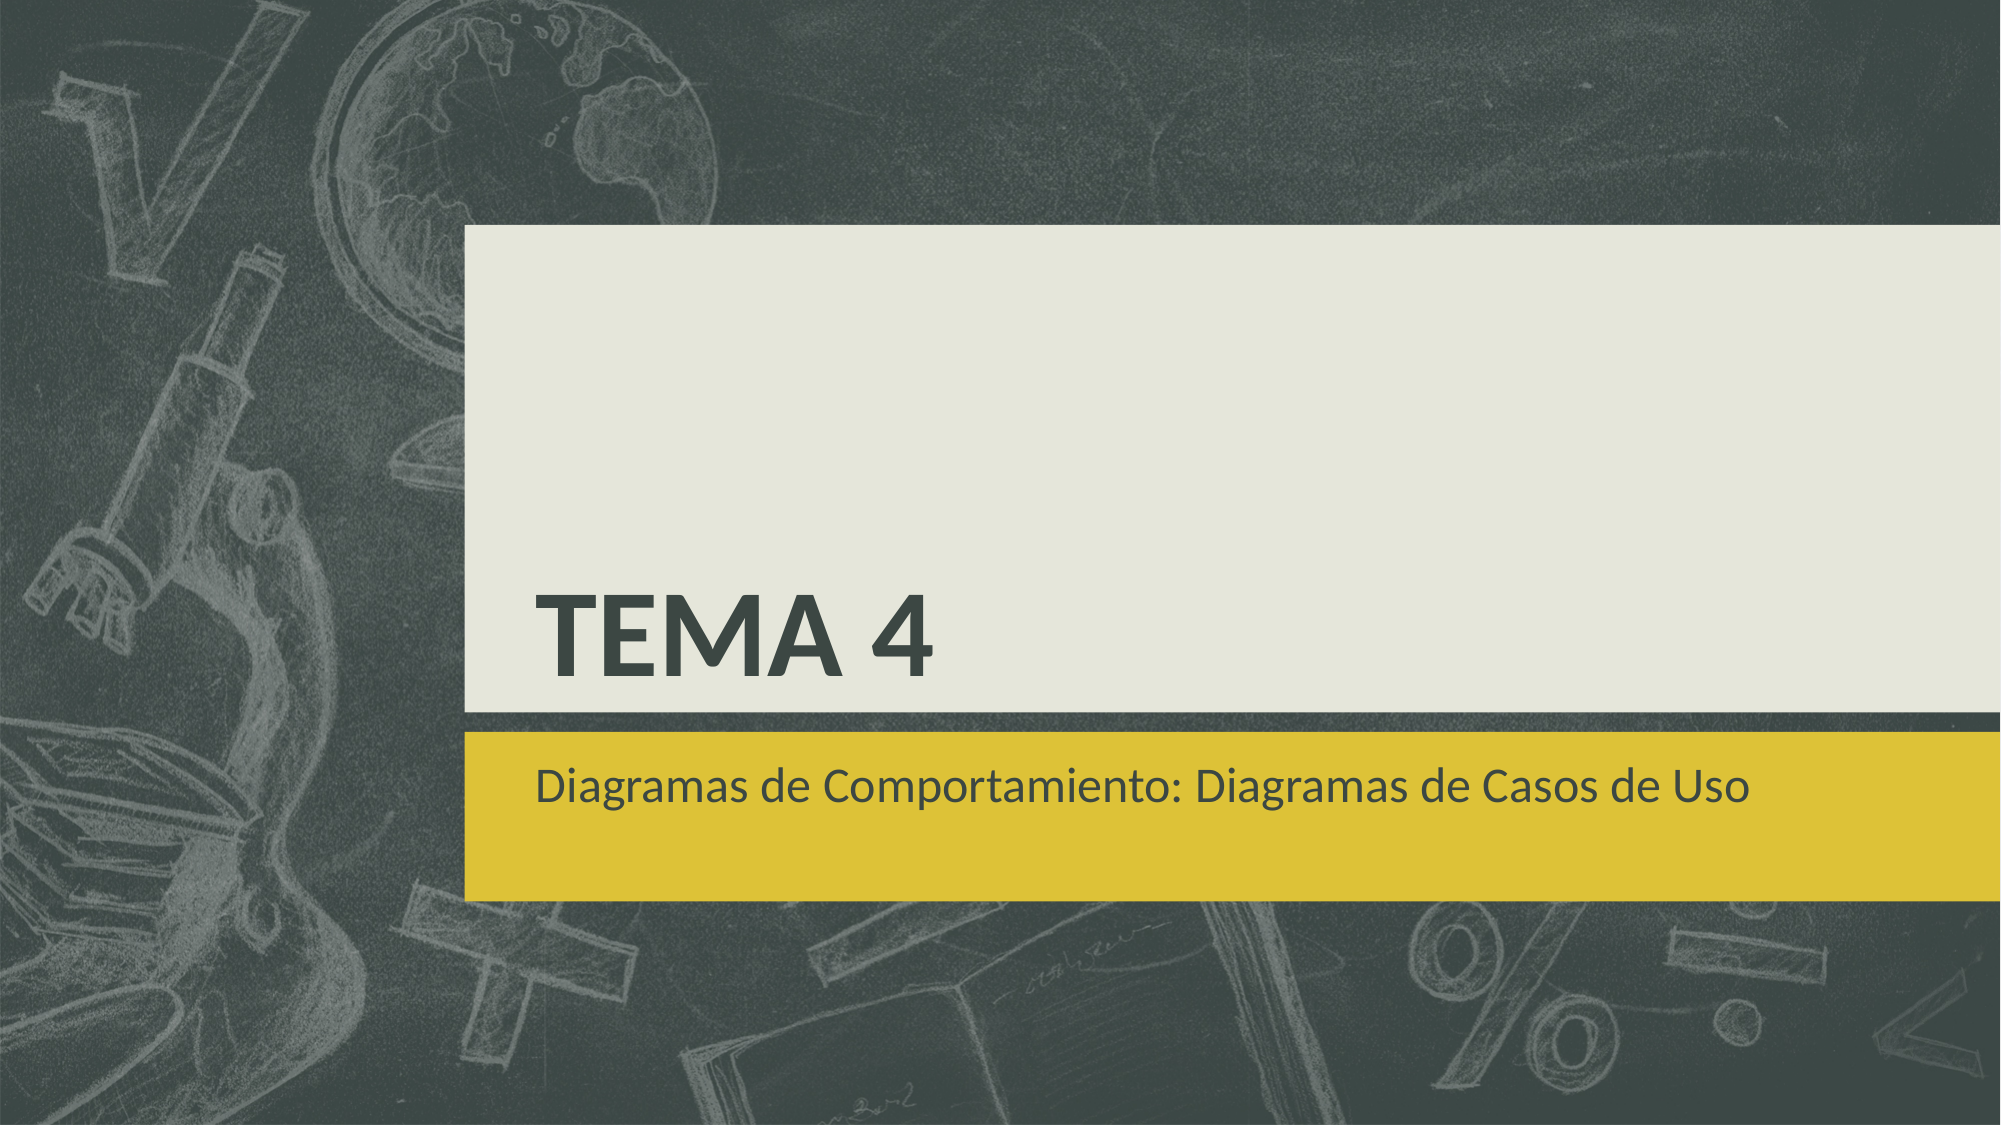

# TEMA 4
Diagramas de Comportamiento: Diagramas de Casos de Uso